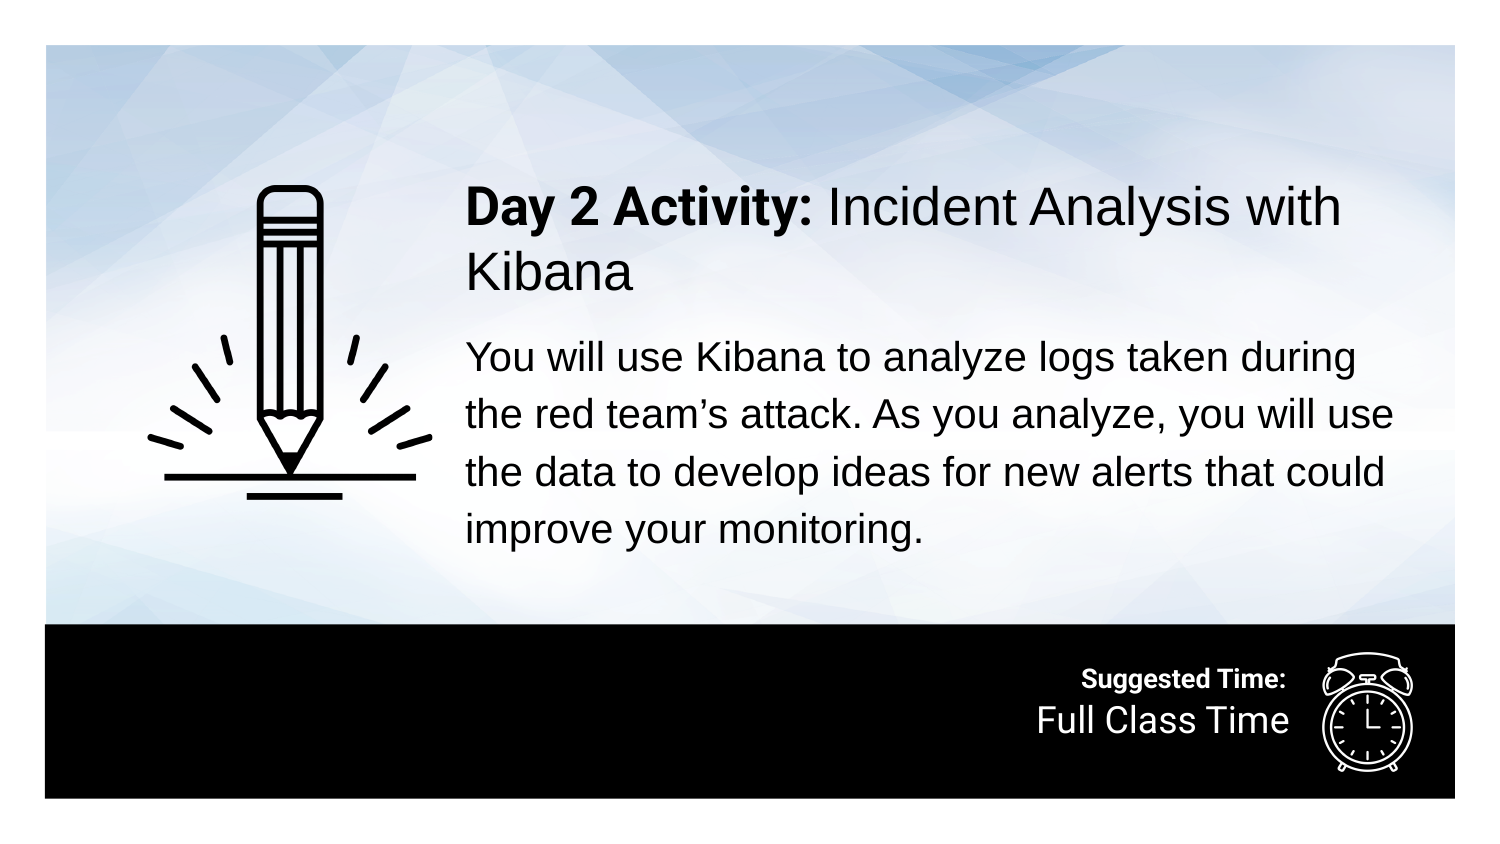

Day 2 Activity: Incident Analysis with Kibana
You will use Kibana to analyze logs taken during the red team’s attack. As you analyze, you will use the data to develop ideas for new alerts that could improve your monitoring.

# Full Class Time